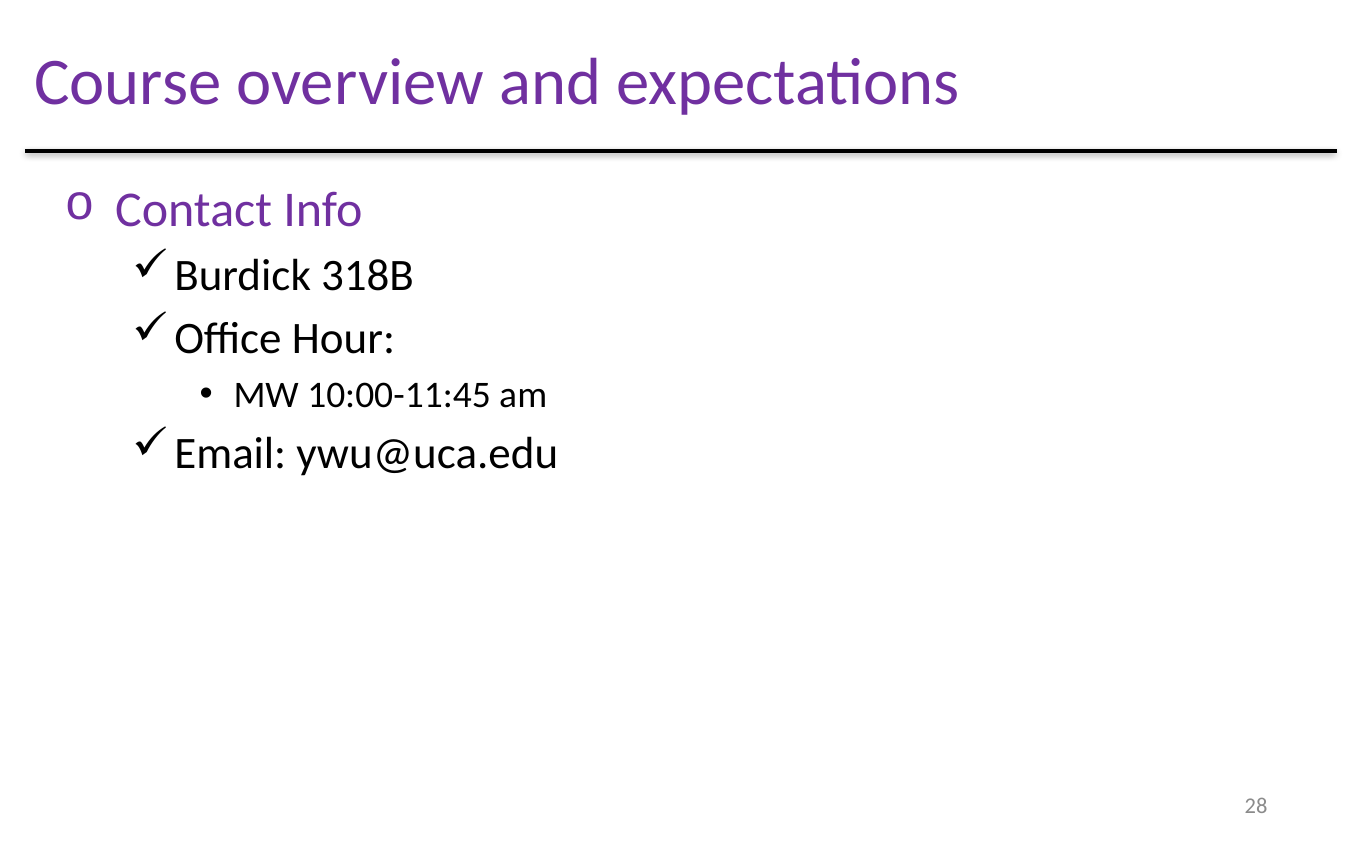

Course overview and expectations
Contact Info
Burdick 318B
Office Hour:
MW 10:00-11:45 am
Email: ywu@uca.edu
28